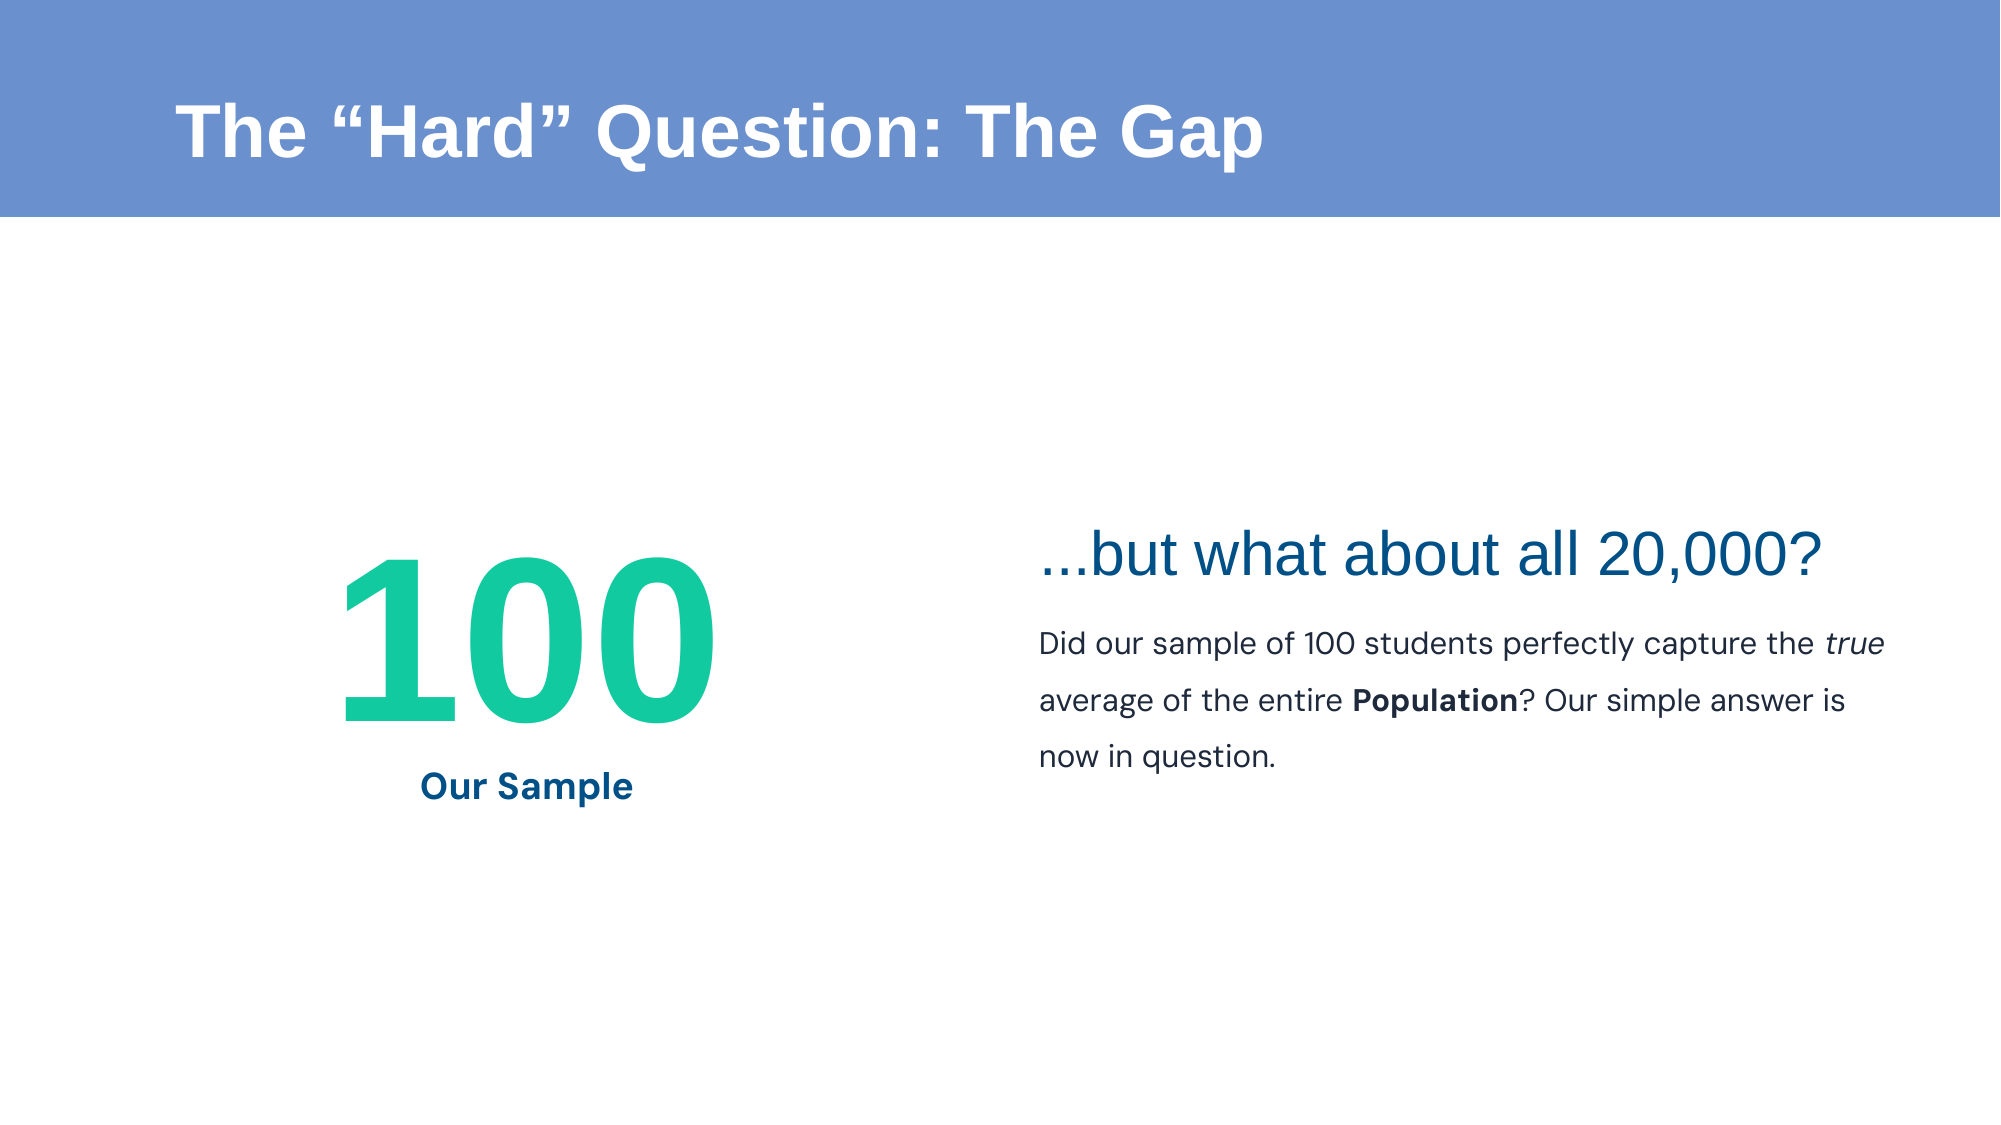

The “Hard” Question: The Gap
100
...but what about all 20,000?
Did our sample of 100 students perfectly capture the true average of the entire Population? Our simple answer is now in question.
Our Sample